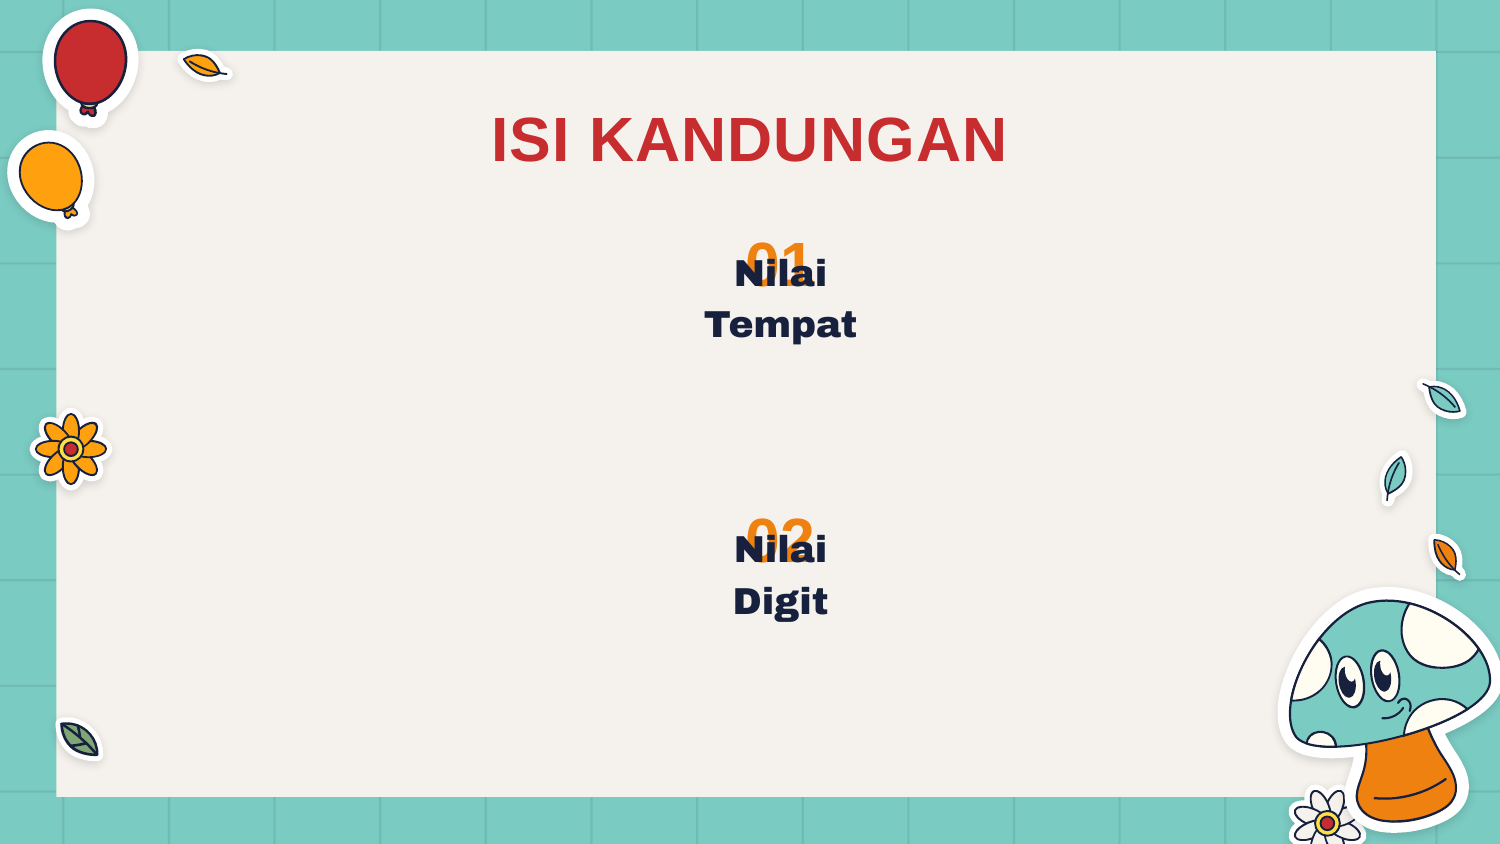

# ISI KANDUNGAN
01
Nilai Tempat
02
Nilai Digit